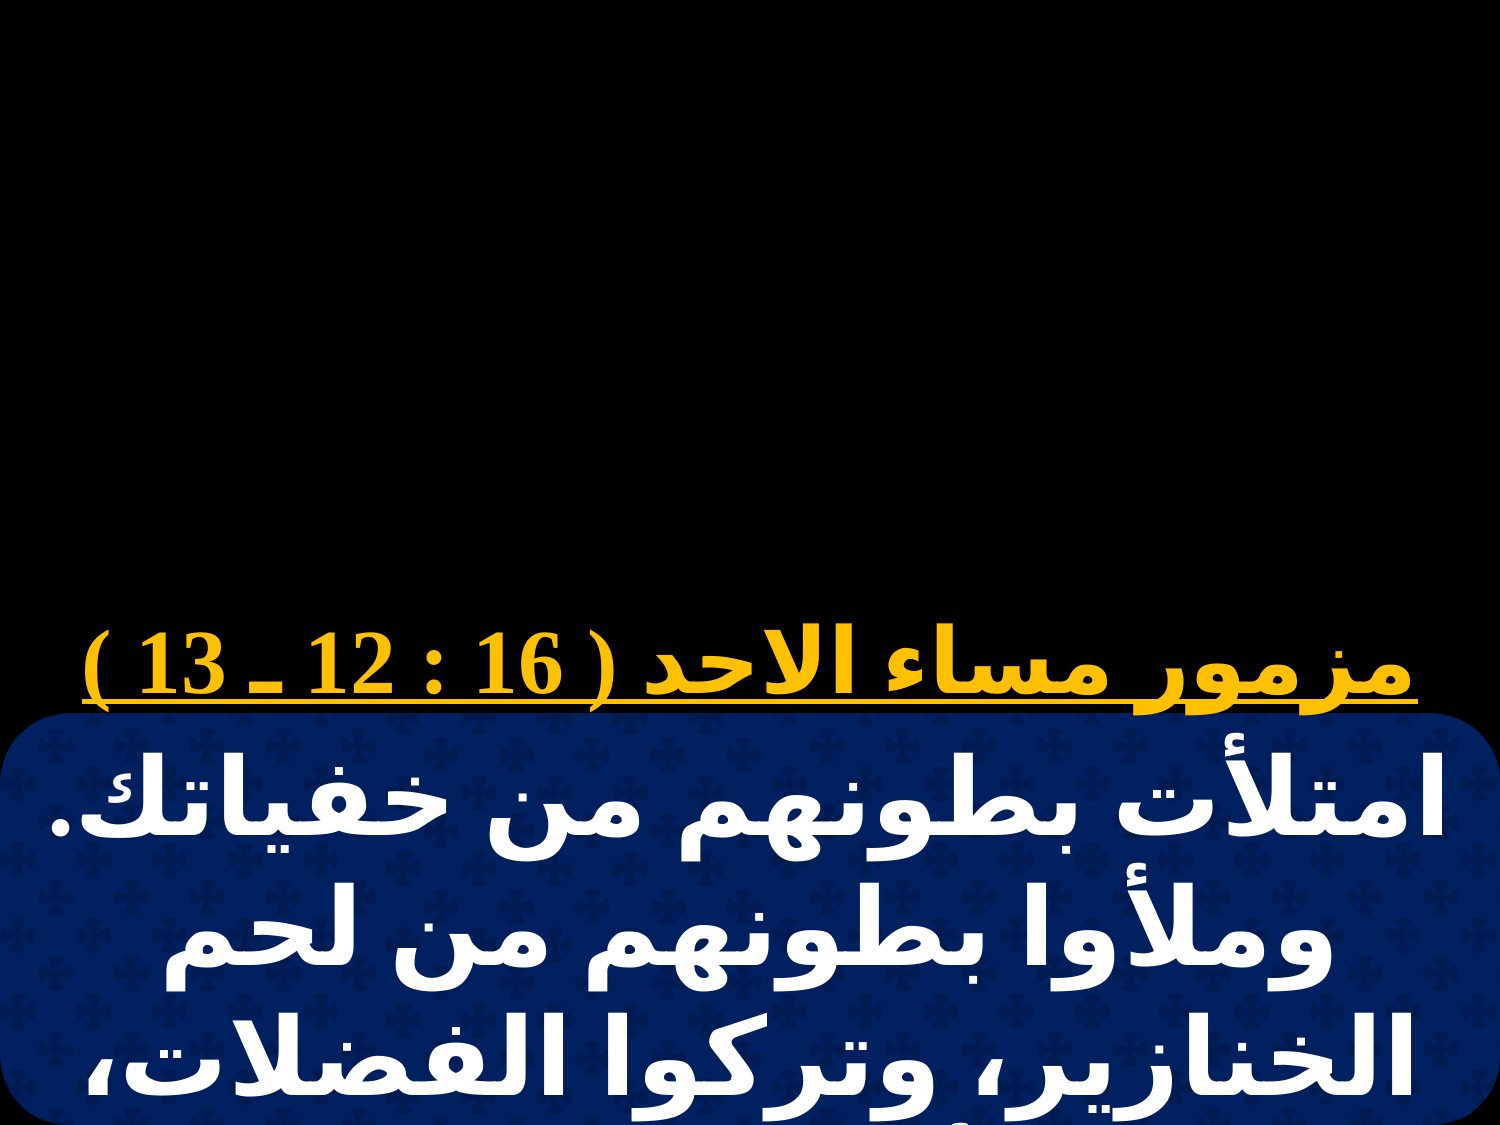

# مساء أحد الرفاع
مزمور مساء الاحد ( 16 : 12 ـ 13 )
امتلأت بطونهم من خفياتك. وملأوا بطونهم من لحم الخنازير، وتركوا الفضلات، لأطفالهم.